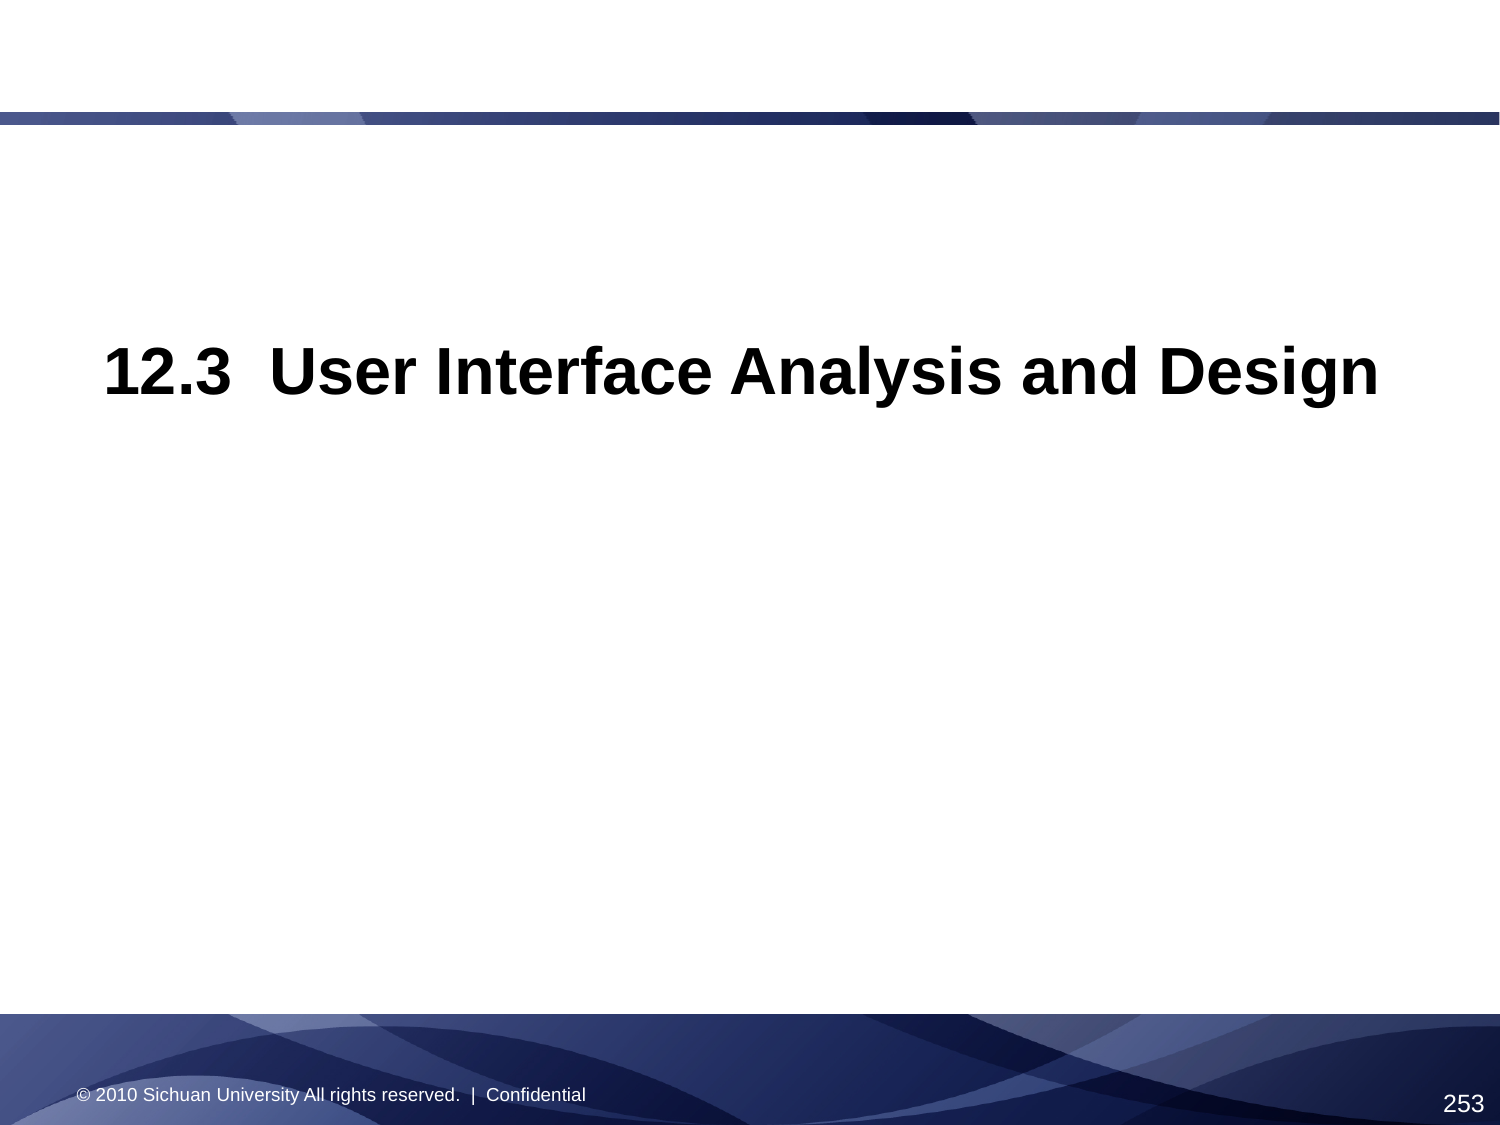

12.3  User Interface Analysis and Design
© 2010 Sichuan University All rights reserved.  |  Confidential
253